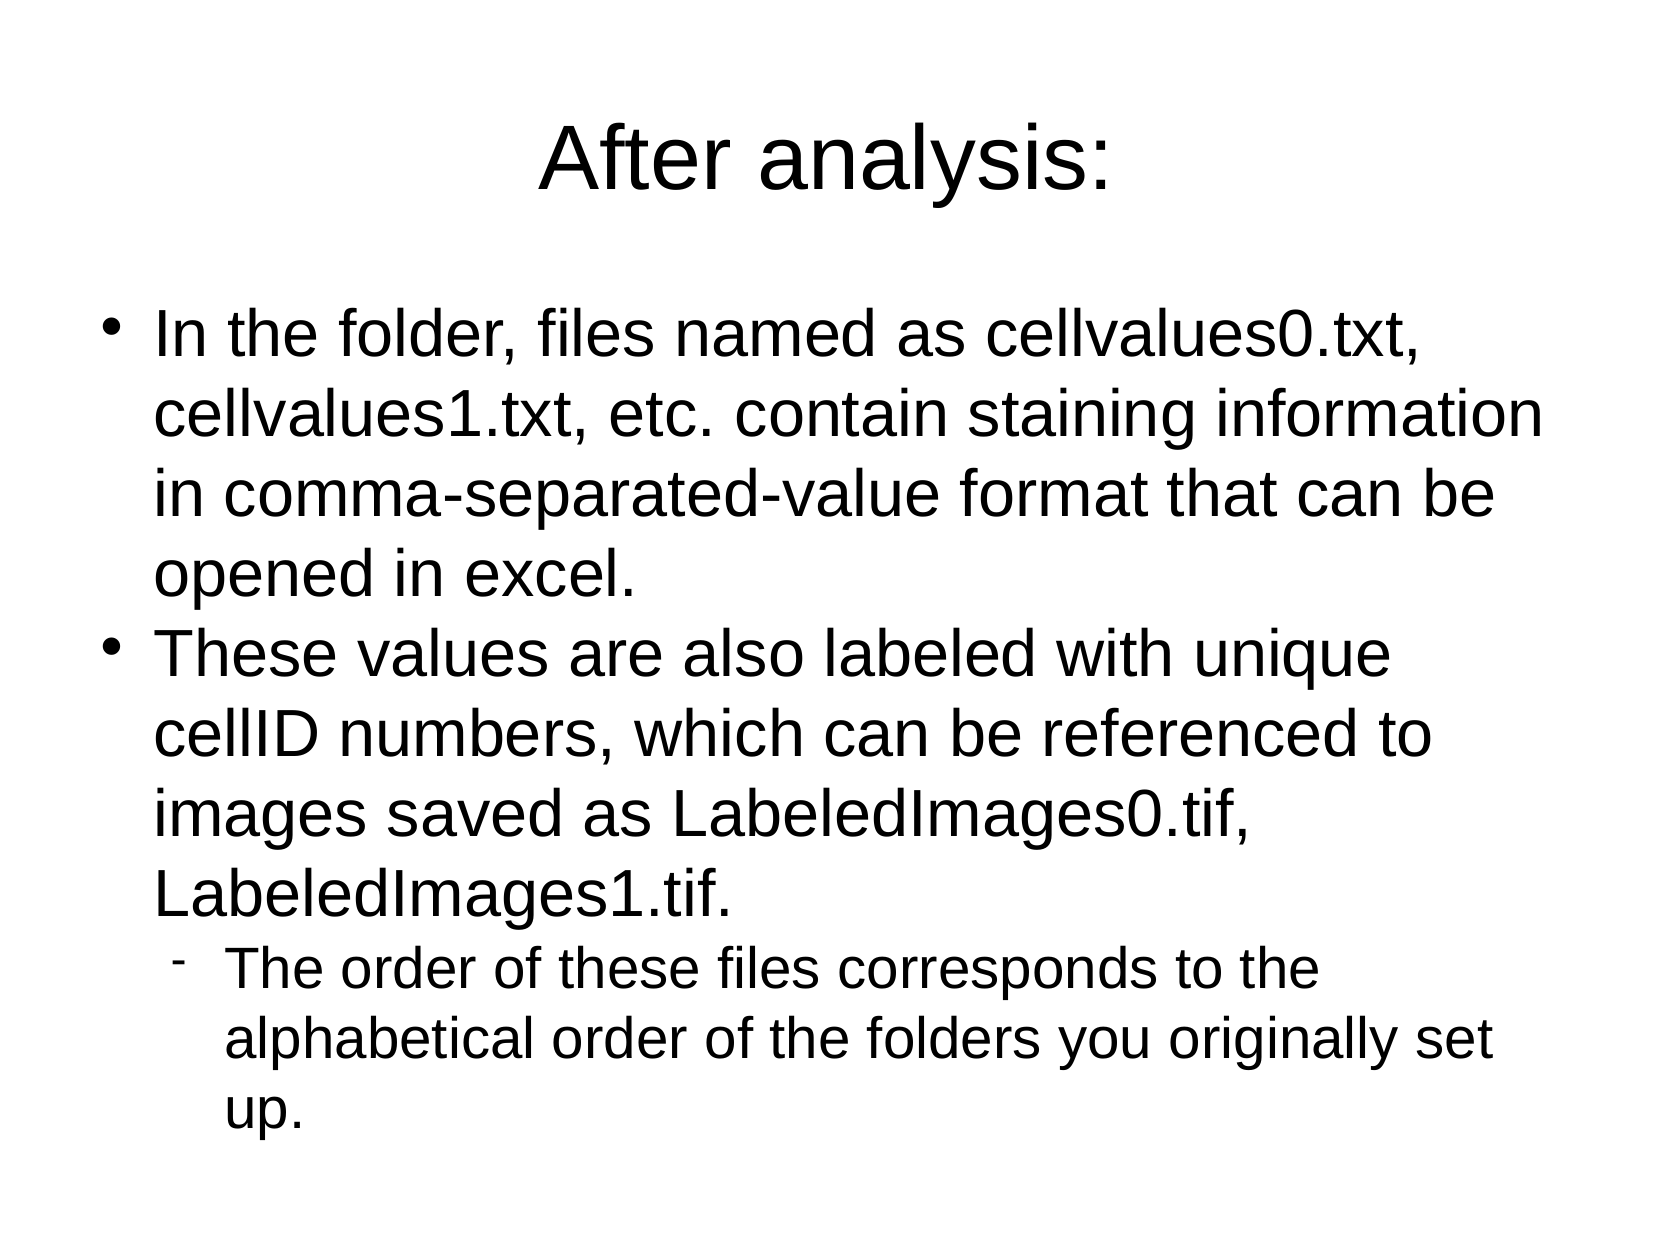

After analysis:
In the folder, files named as cellvalues0.txt, cellvalues1.txt, etc. contain staining information in comma-separated-value format that can be opened in excel.
These values are also labeled with unique cellID numbers, which can be referenced to images saved as LabeledImages0.tif, LabeledImages1.tif.
The order of these files corresponds to the alphabetical order of the folders you originally set up.